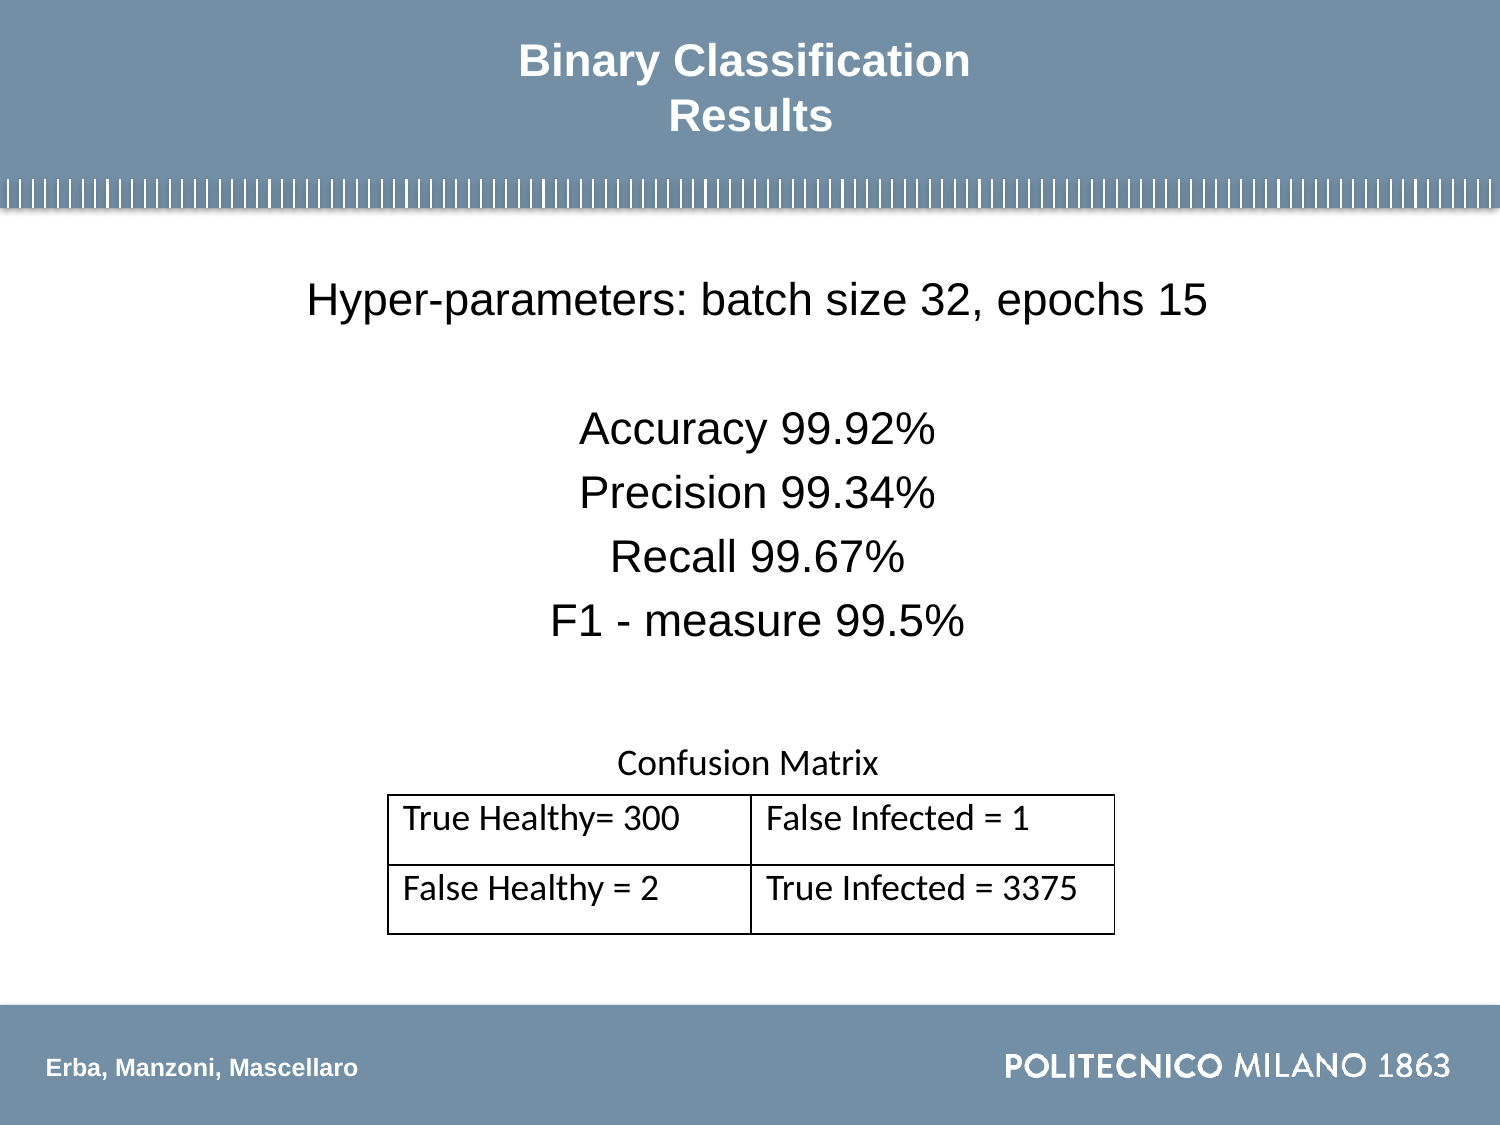

# Binary Classification Results
Hyper-parameters: batch size 32, epochs 15

Accuracy 99.92%
Precision 99.34%
Recall 99.67%
F1 - measure 99.5%
Confusion Matrix
| True Healthy= 300 | False Infected = 1 |
| --- | --- |
| False Healthy = 2 | True Infected = 3375 |